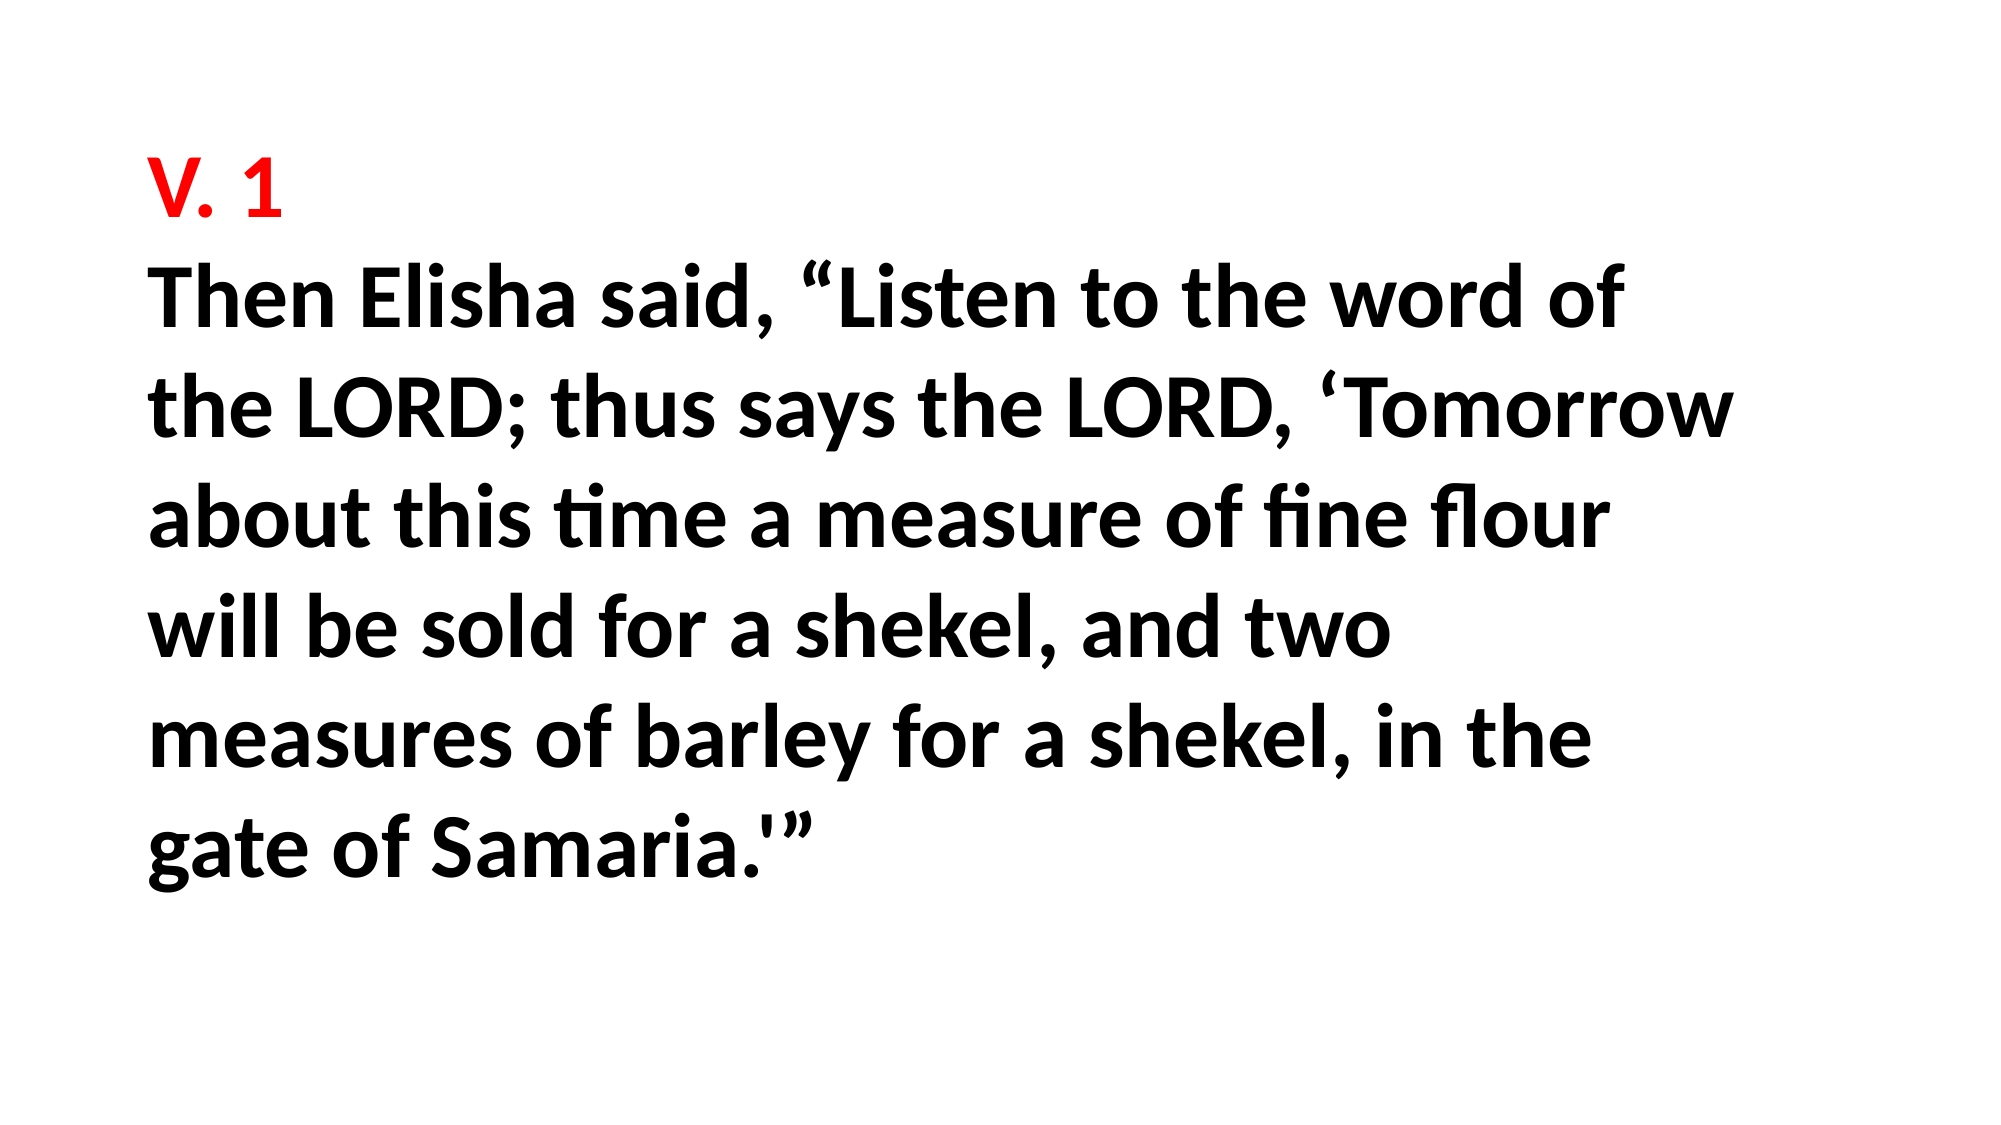

V. 1
Then Elisha said, “Listen to the word of the LORD; thus says the LORD, ‘Tomorrow about this time a measure of fine flour will be sold for a shekel, and two measures of barley for a shekel, in the gate of Samaria.'”